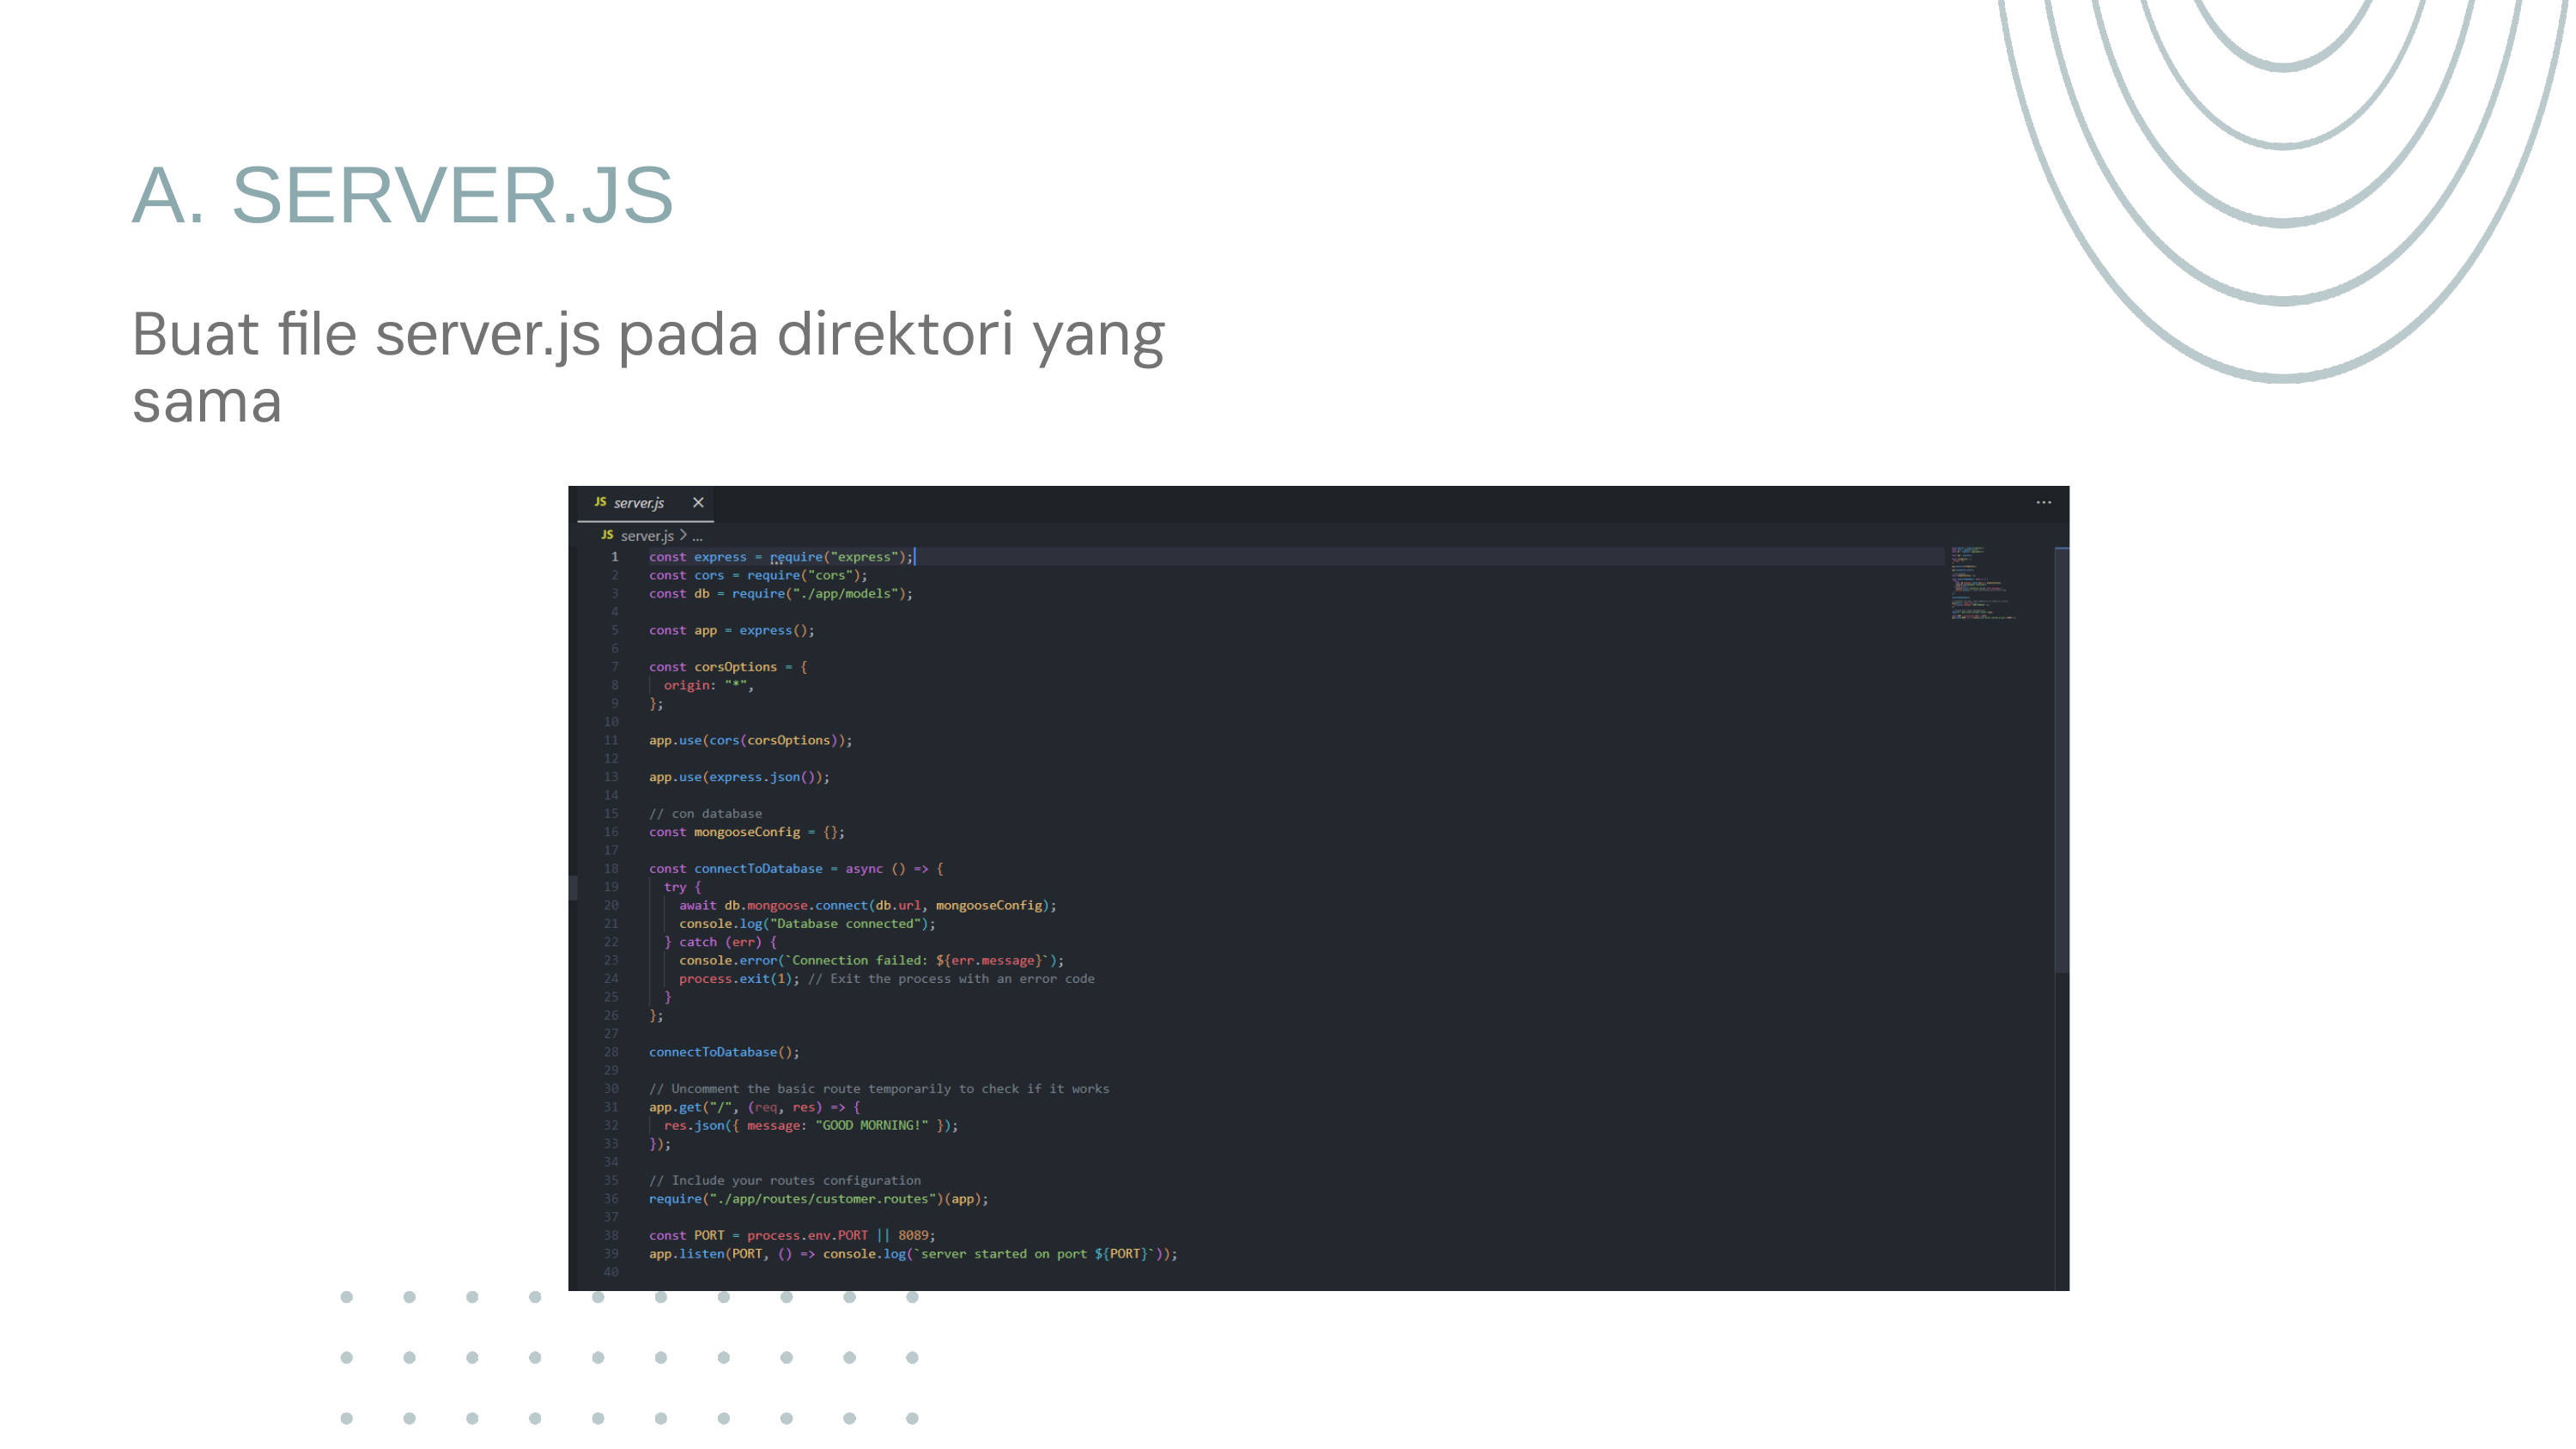

A. SERVER.JS
Buat file server.js pada direktori yang sama